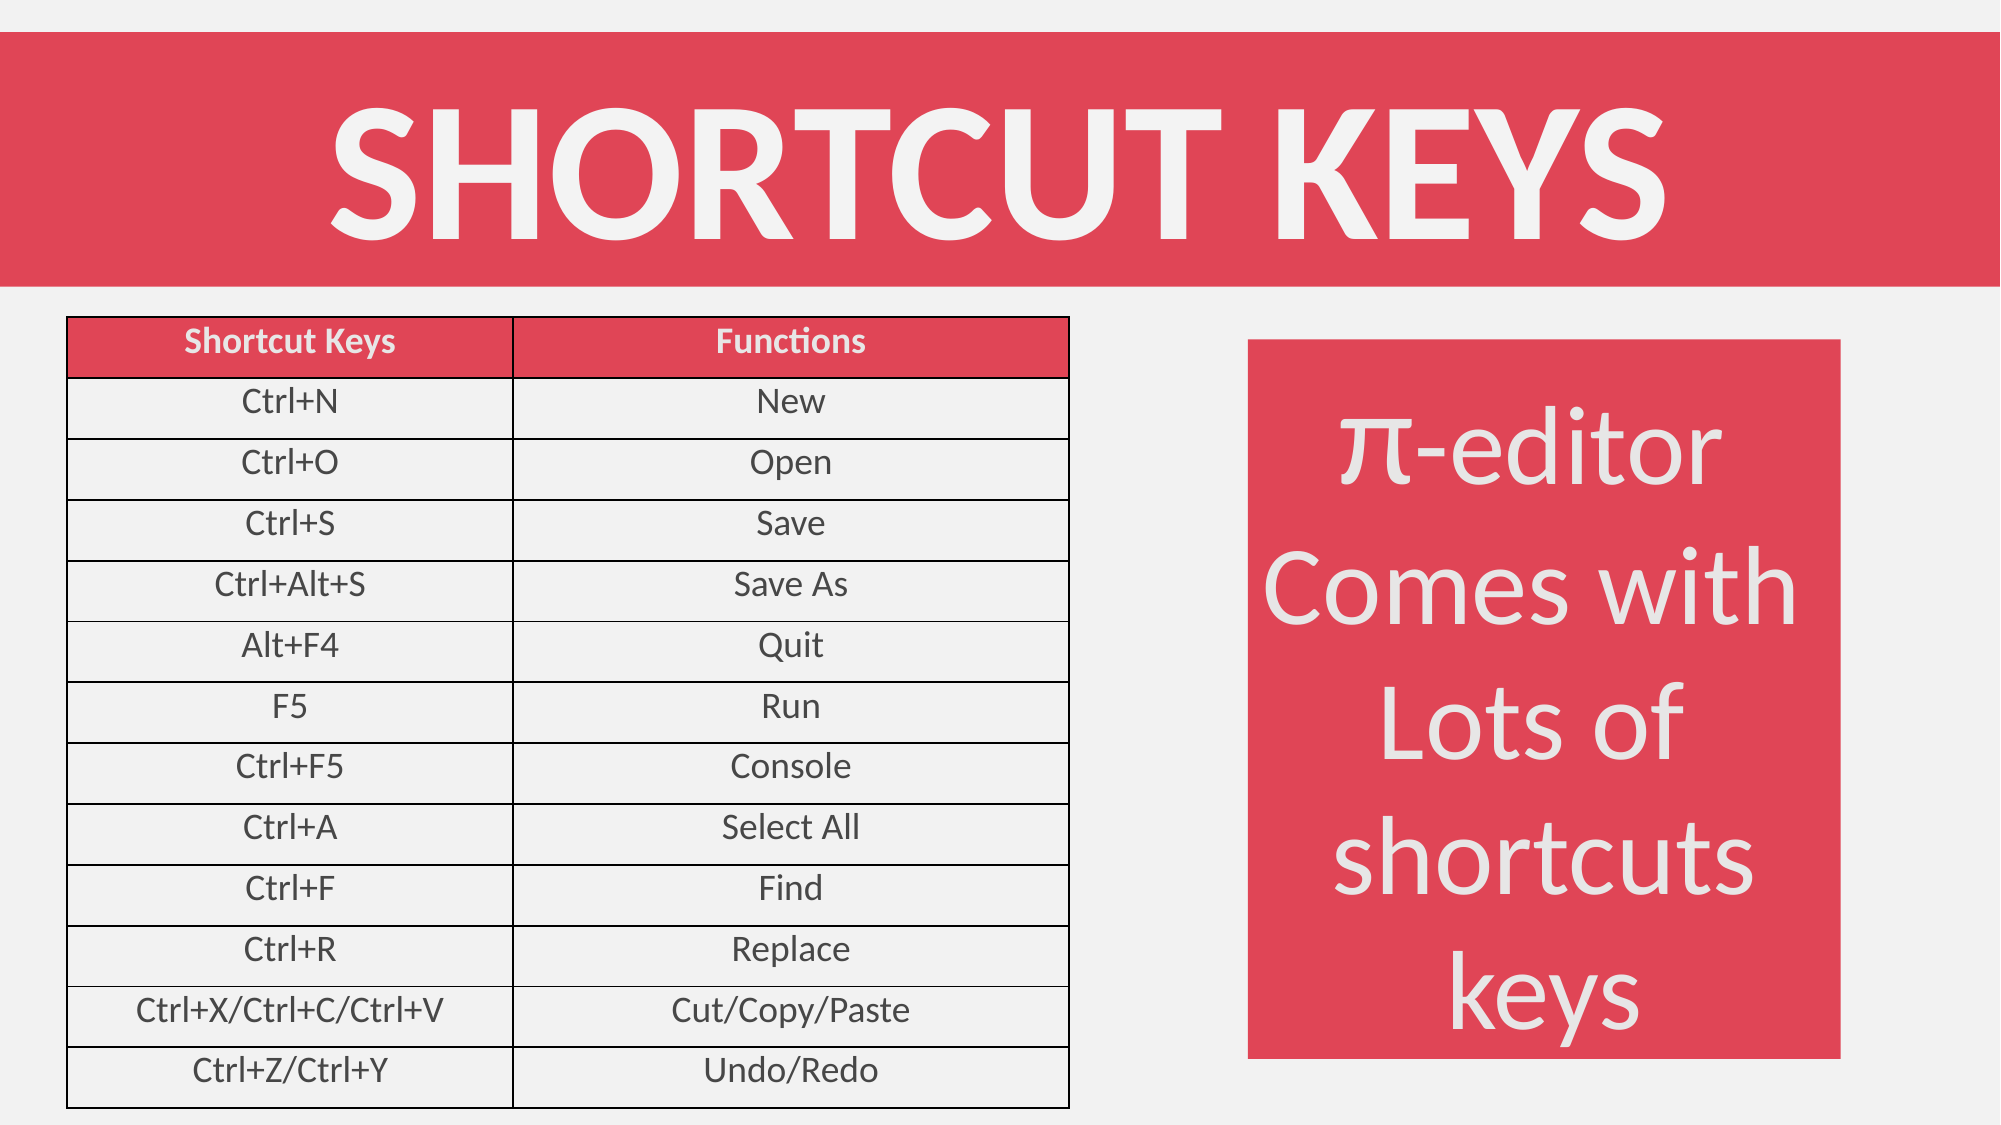

SHORTCUT KEYS
# SHORTCUT KEYS
| Shortcut Keys | Functions |
| --- | --- |
| Ctrl+N | New |
| Ctrl+O | Open |
| Ctrl+S | Save |
| Ctrl+Alt+S | Save As |
| Alt+F4 | Quit |
| F5 | Run |
| Ctrl+F5 | Console |
| Ctrl+A | Select All |
| Ctrl+F | Find |
| Ctrl+R | Replace |
| Ctrl+X/Ctrl+C/Ctrl+V | Cut/Copy/Paste |
| Ctrl+Z/Ctrl+Y | Undo/Redo |
π-editor
Comes with
Lots of
shortcuts
keys